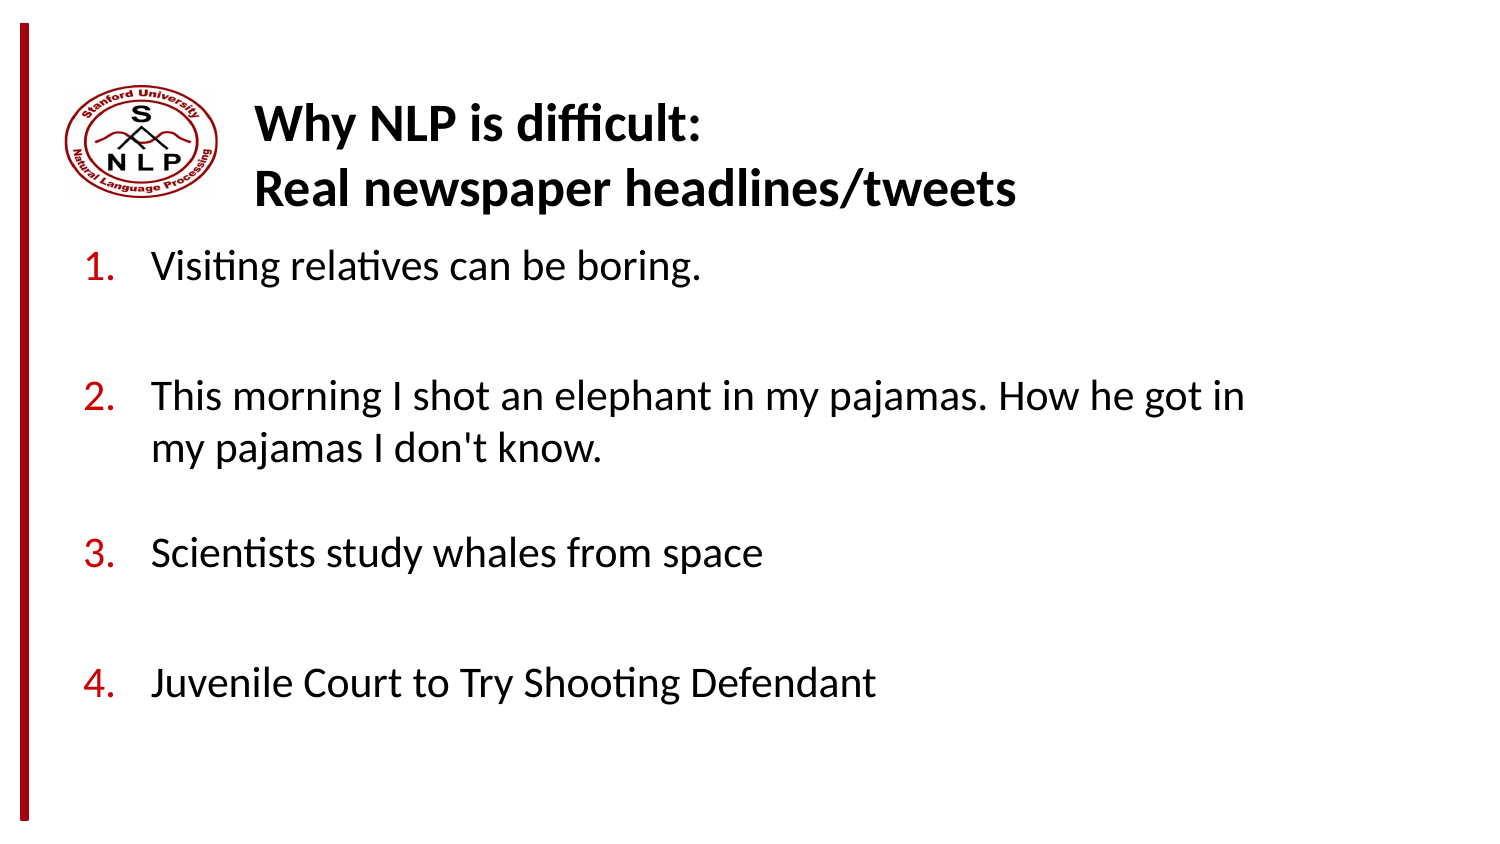

# Why NLP is difficult:
Real newspaper headlines/tweets
Visiting relatives can be boring.

This morning I shot an elephant in my pajamas. How he got in my pajamas I don't know.

Scientists study whales from space

Juvenile Court to Try Shooting Defendant